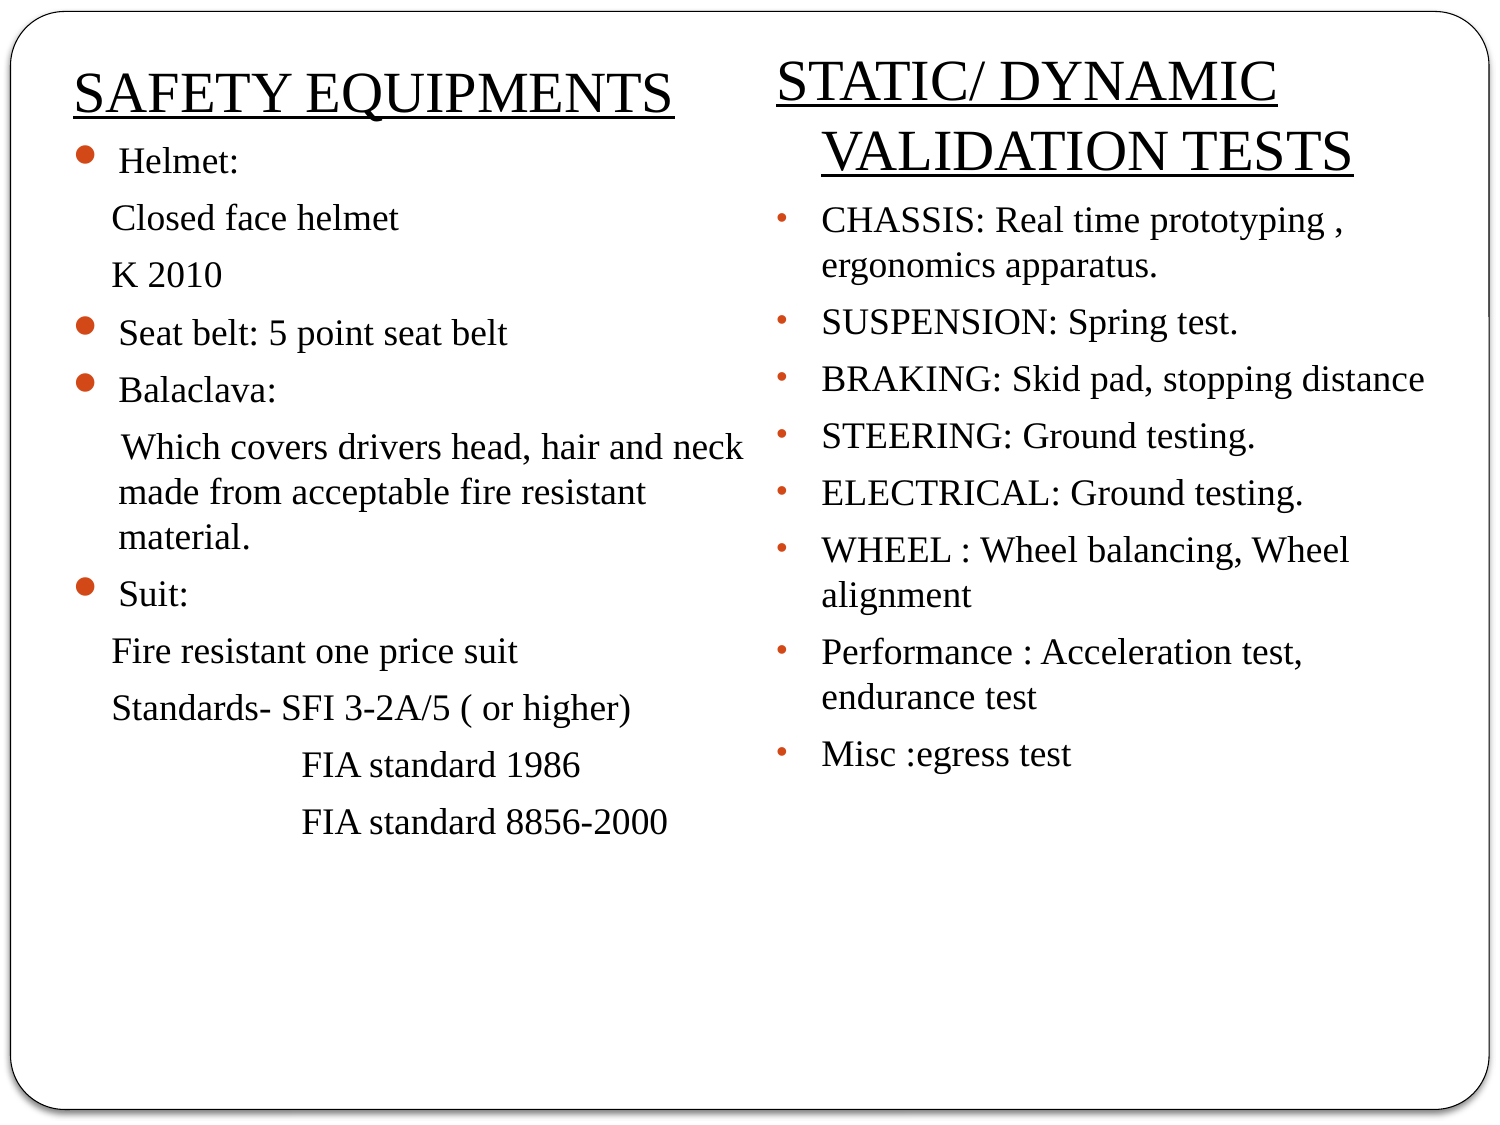

STATIC/ DYNAMIC VALIDATION TESTS
CHASSIS: Real time prototyping , ergonomics apparatus.
SUSPENSION: Spring test.
BRAKING: Skid pad, stopping distance
STEERING: Ground testing.
ELECTRICAL: Ground testing.
WHEEL : Wheel balancing, Wheel alignment
Performance : Acceleration test, endurance test
Misc :egress test

SAFETY EQUIPMENTS
Helmet:
    Closed face helmet
    K 2010
Seat belt: 5 point seat belt
Balaclava:
     Which covers drivers head, hair and neck made from acceptable fire resistant material.
Suit:
    Fire resistant one price suit
    Standards- SFI 3-2A/5 ( or higher)
                        FIA standard 1986
                        FIA standard 8856-2000